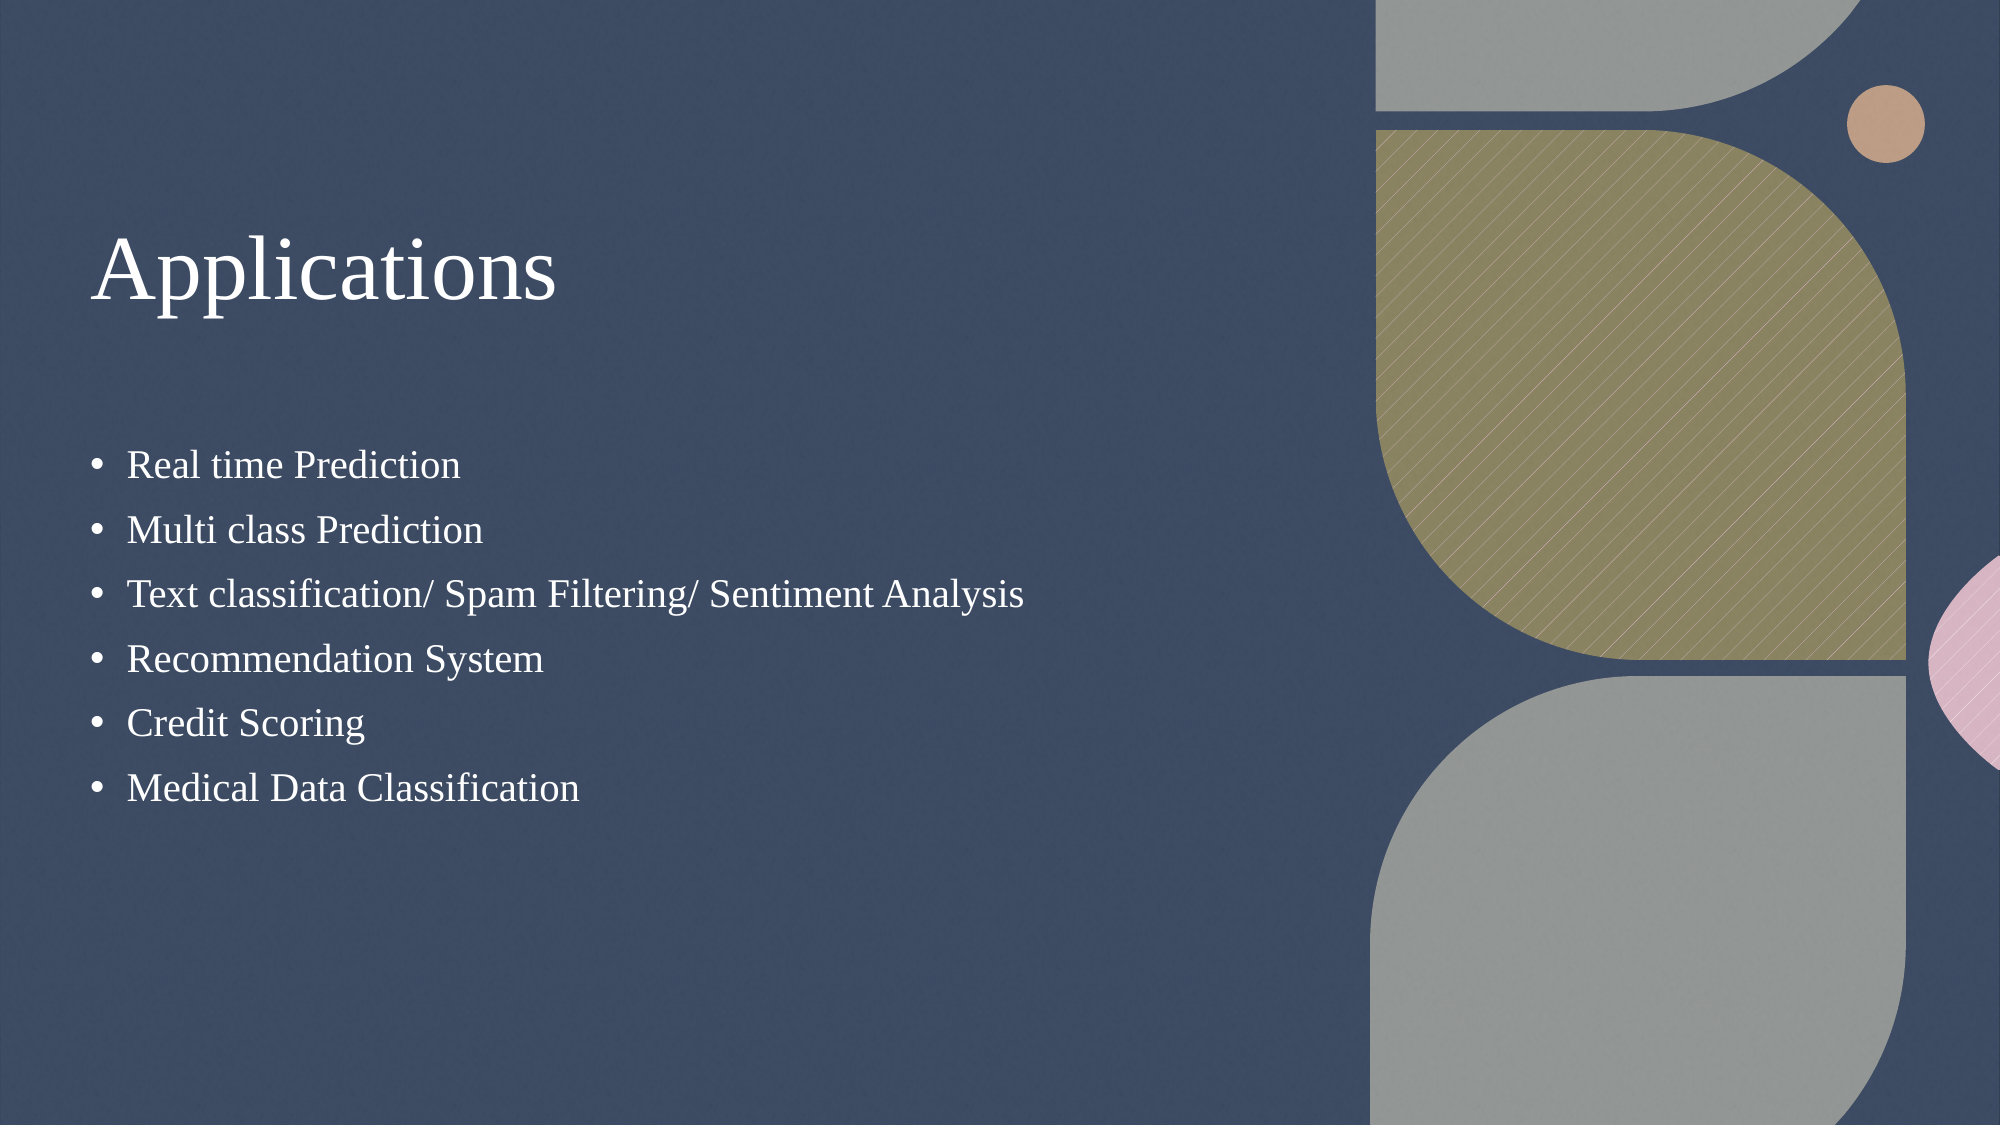

# Applications
Real time Prediction
Multi class Prediction
Text classification/ Spam Filtering/ Sentiment Analysis
Recommendation System
Credit Scoring
Medical Data Classification